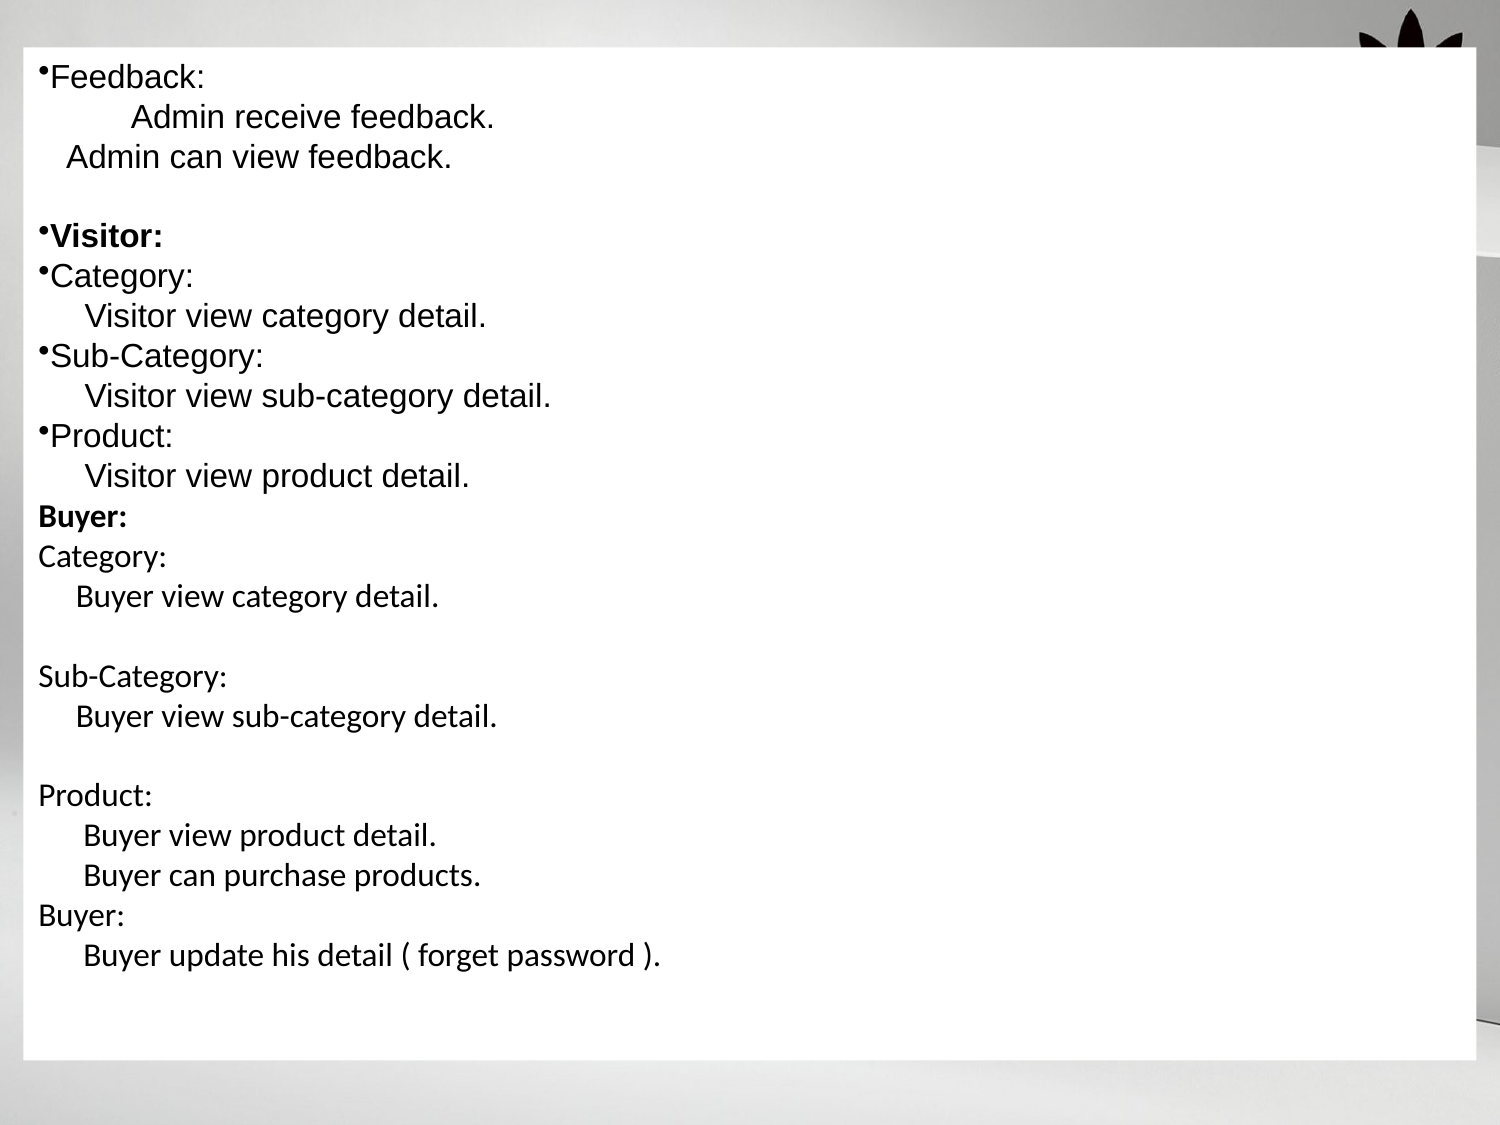

Feedback:
          Admin receive feedback.
   Admin can view feedback.

Visitor:
Category:
     Visitor view category detail.
Sub-Category:
     Visitor view sub-category detail.
Product:
     Visitor view product detail.
Buyer:
Category:
     Buyer view category detail.

Sub-Category:
     Buyer view sub-category detail.

Product:
      Buyer view product detail.
      Buyer can purchase products.
Buyer:
      Buyer update his detail ( forget password ).